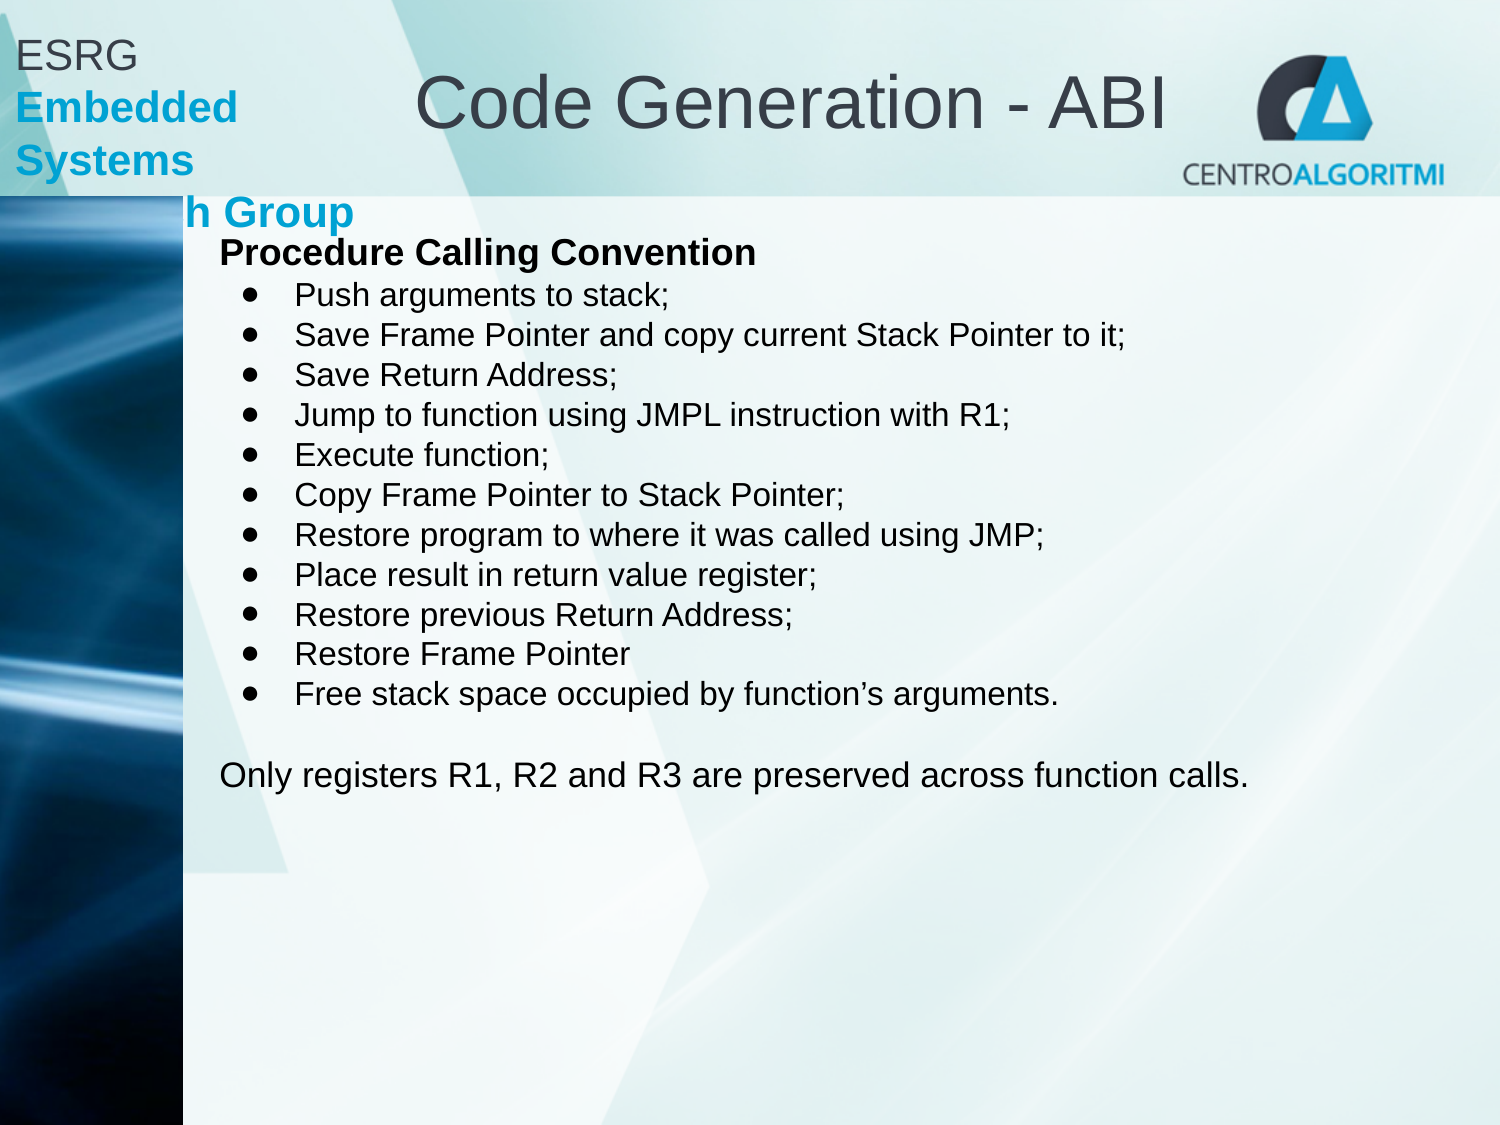

Code Generation - ABI
Procedure Calling Convention
Push arguments to stack;
Save Frame Pointer and copy current Stack Pointer to it;
Save Return Address;
Jump to function using JMPL instruction with R1;
Execute function;
Copy Frame Pointer to Stack Pointer;
Restore program to where it was called using JMP;
Place result in return value register;
Restore previous Return Address;
Restore Frame Pointer
Free stack space occupied by function’s arguments.

Only registers R1, R2 and R3 are preserved across function calls.